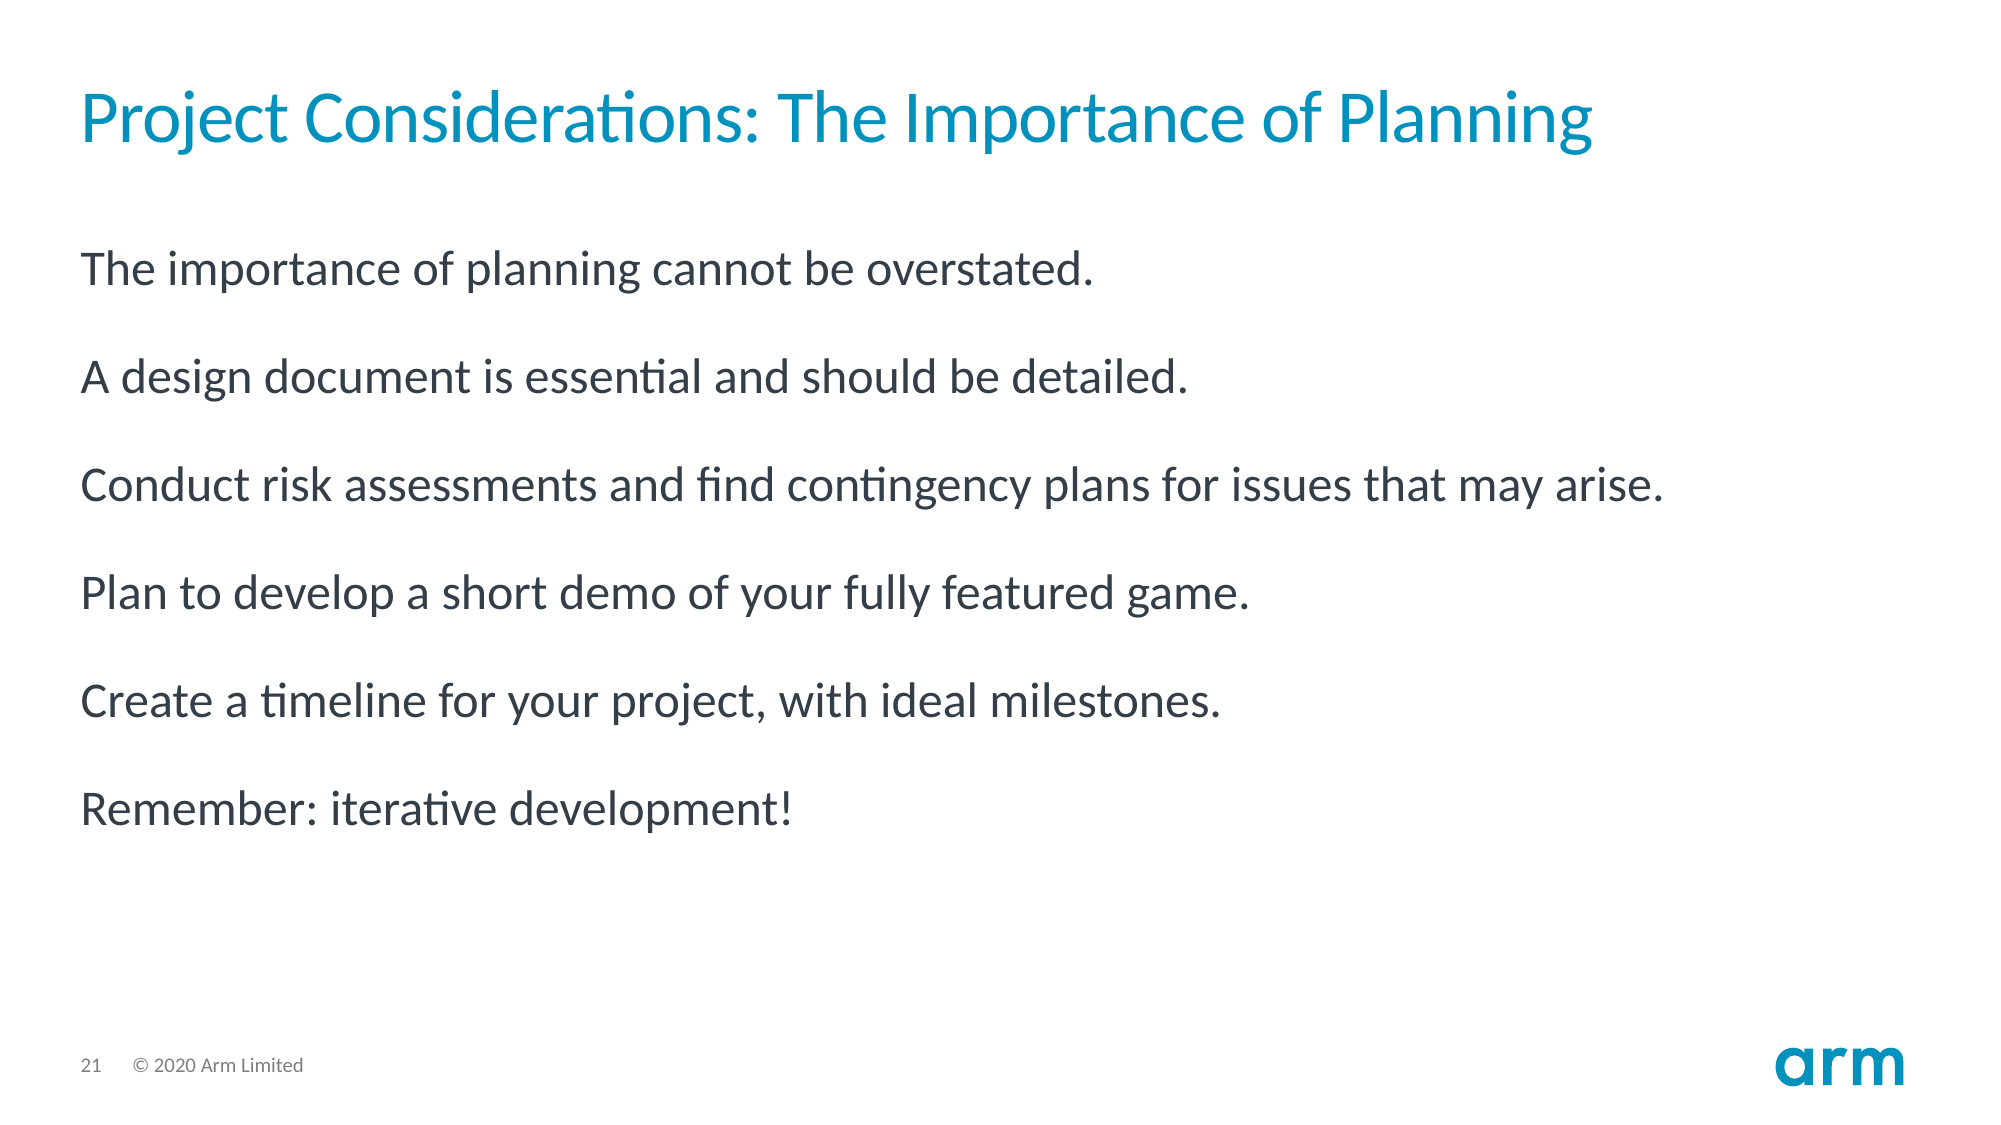

# Project Considerations: The Importance of Planning
The importance of planning cannot be overstated.
A design document is essential and should be detailed.
Conduct risk assessments and find contingency plans for issues that may arise.
Plan to develop a short demo of your fully featured game.
Create a timeline for your project, with ideal milestones.
Remember: iterative development!